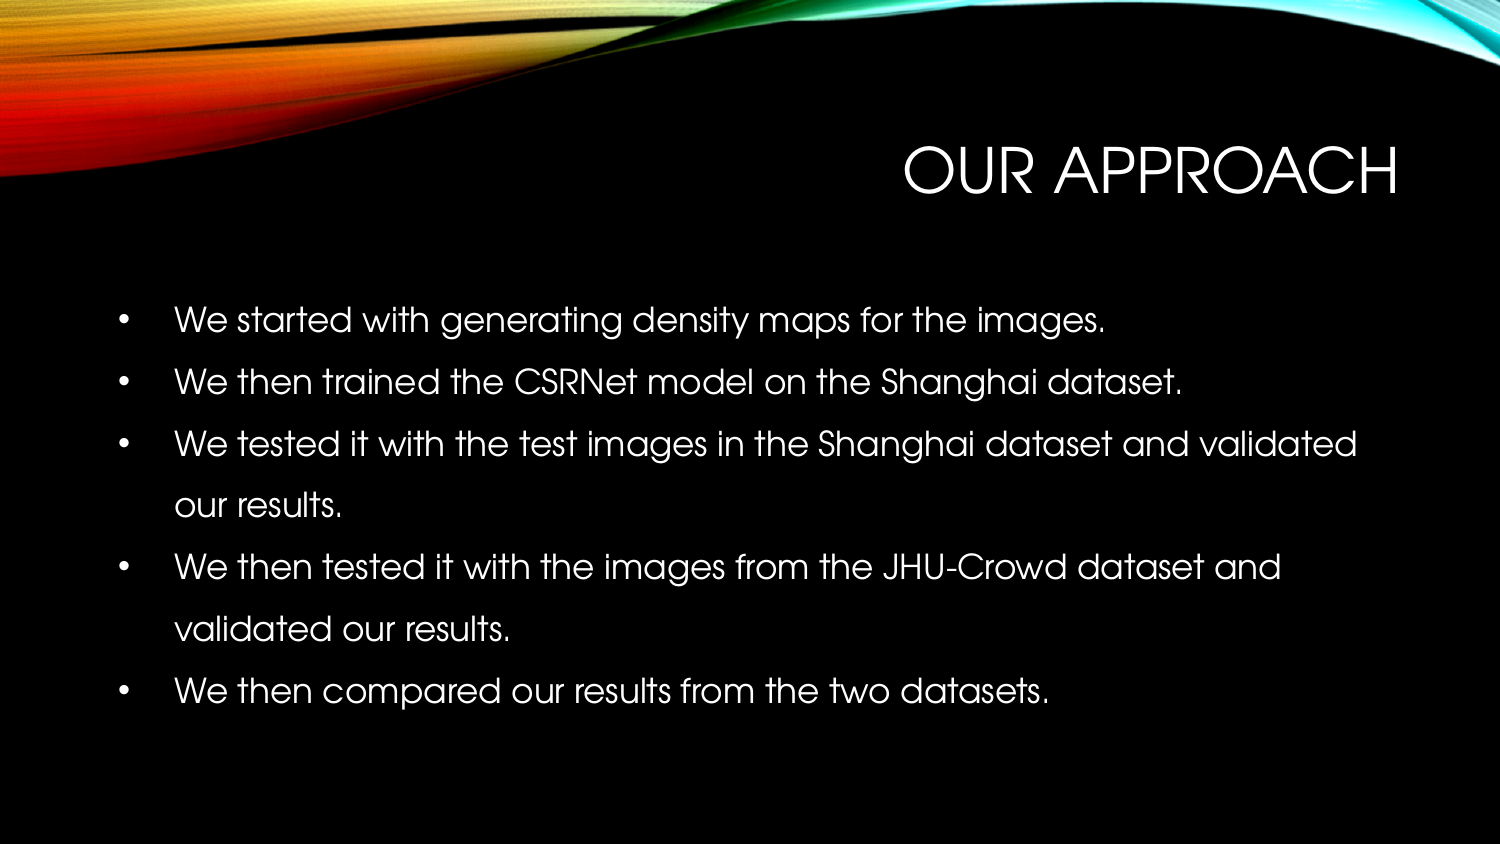

# OUR APPROACH
We started with generating density maps for the images.
We then trained the CSRNet model on the Shanghai dataset.
We tested it with the test images in the Shanghai dataset and validated our results.
We then tested it with the images from the JHU-Crowd dataset and validated our results.
We then compared our results from the two datasets.